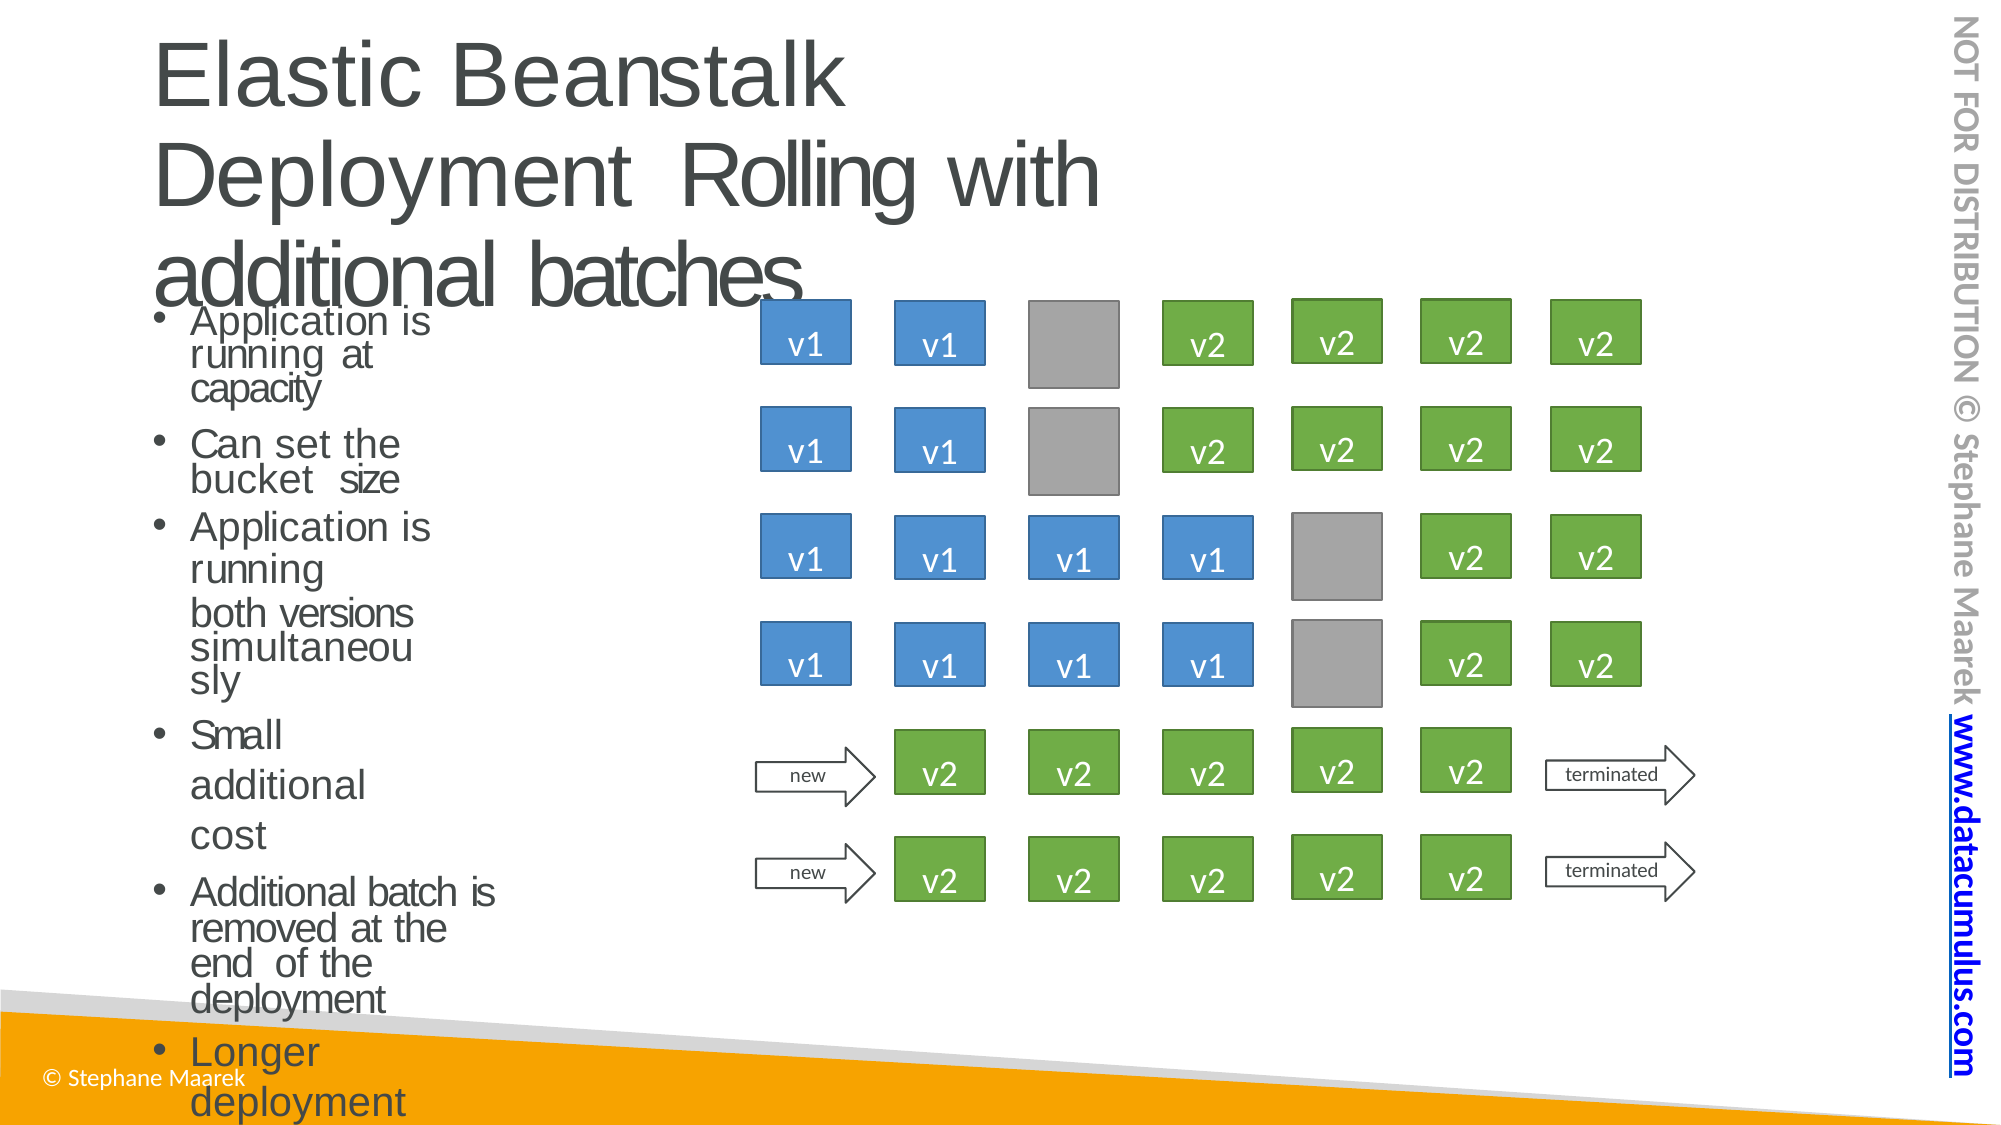

# Elastic Beanstalk Deployment  Rolling with additional batches
NOT FOR DISTRIBUTION © Stephane Maarek www.datacumulus.com
Application is running  at	capacity
Can set the bucket  size
Application is running
both versions  simultaneously
Small additional cost
Additional batch is  removed at the end  of the deployment
Longer deployment
Good for prod
v2
v2
v2
v1

v1
v2
v2
v2
v2
v1

v1
v2

v2
v1
v2
v1
v1
v1

v2
v1
v2
v1
v1
v1
v2
v2
v2
v2
v2

terminated
new
v2
v2
v2
v2
v2

terminated
new
© Stephane Maarek